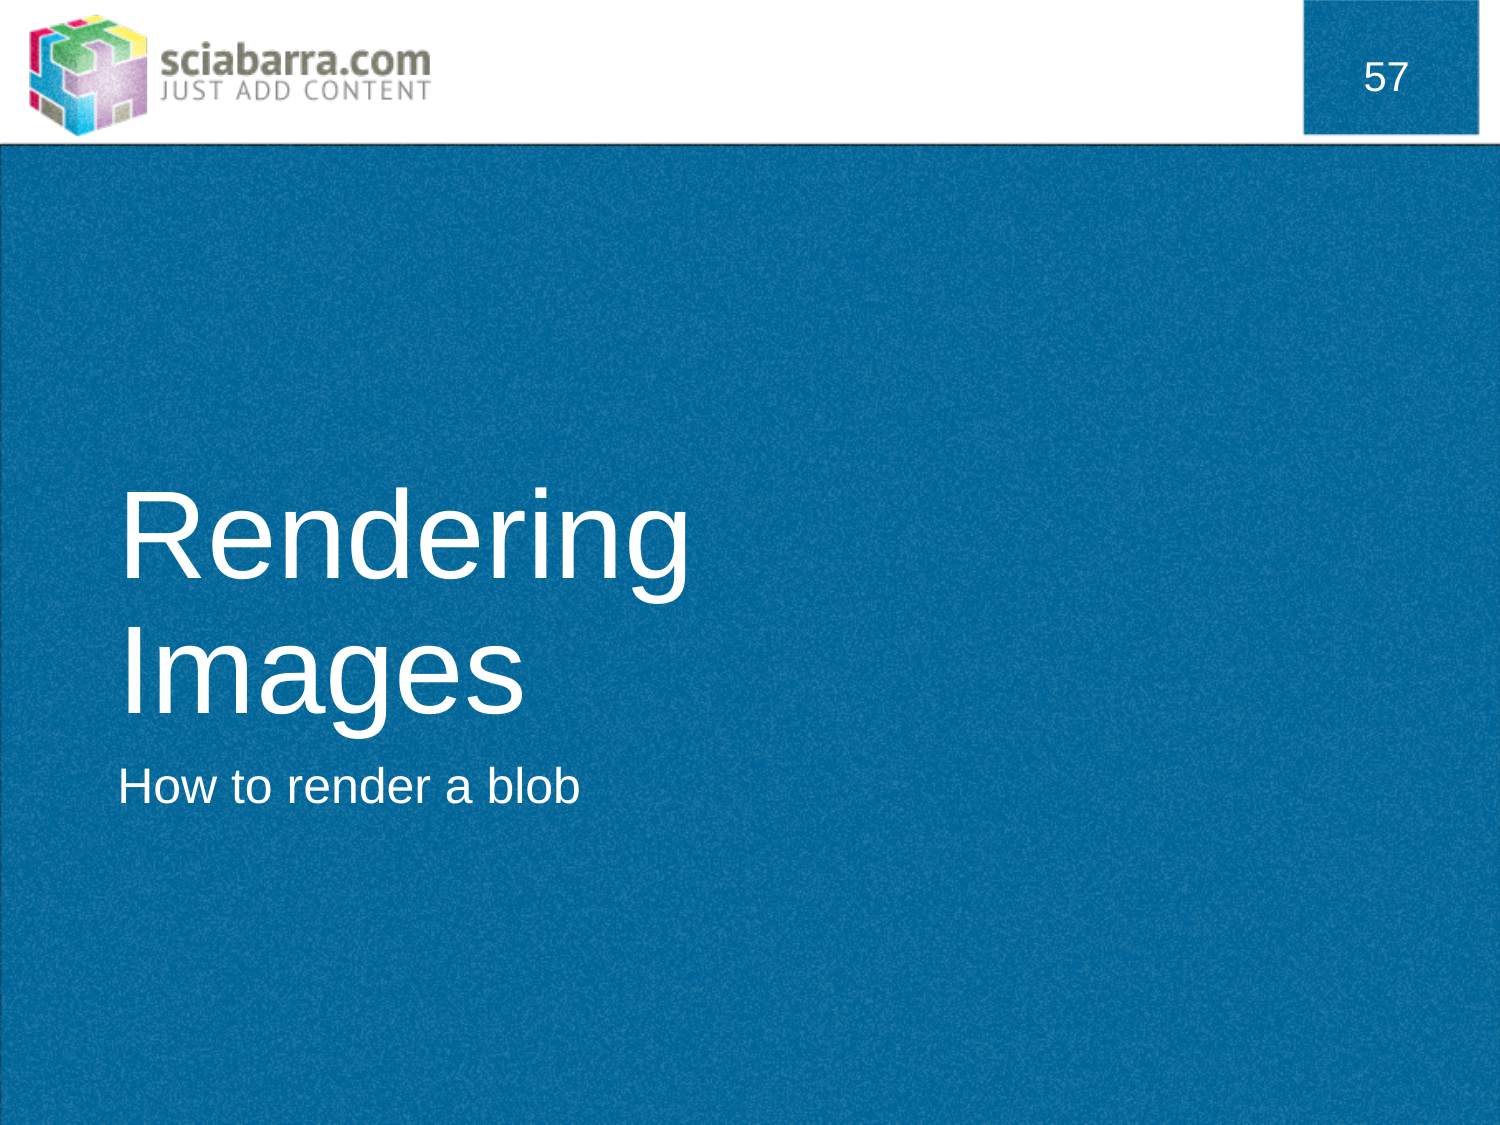

57
# Rendering Images
How to render a blob